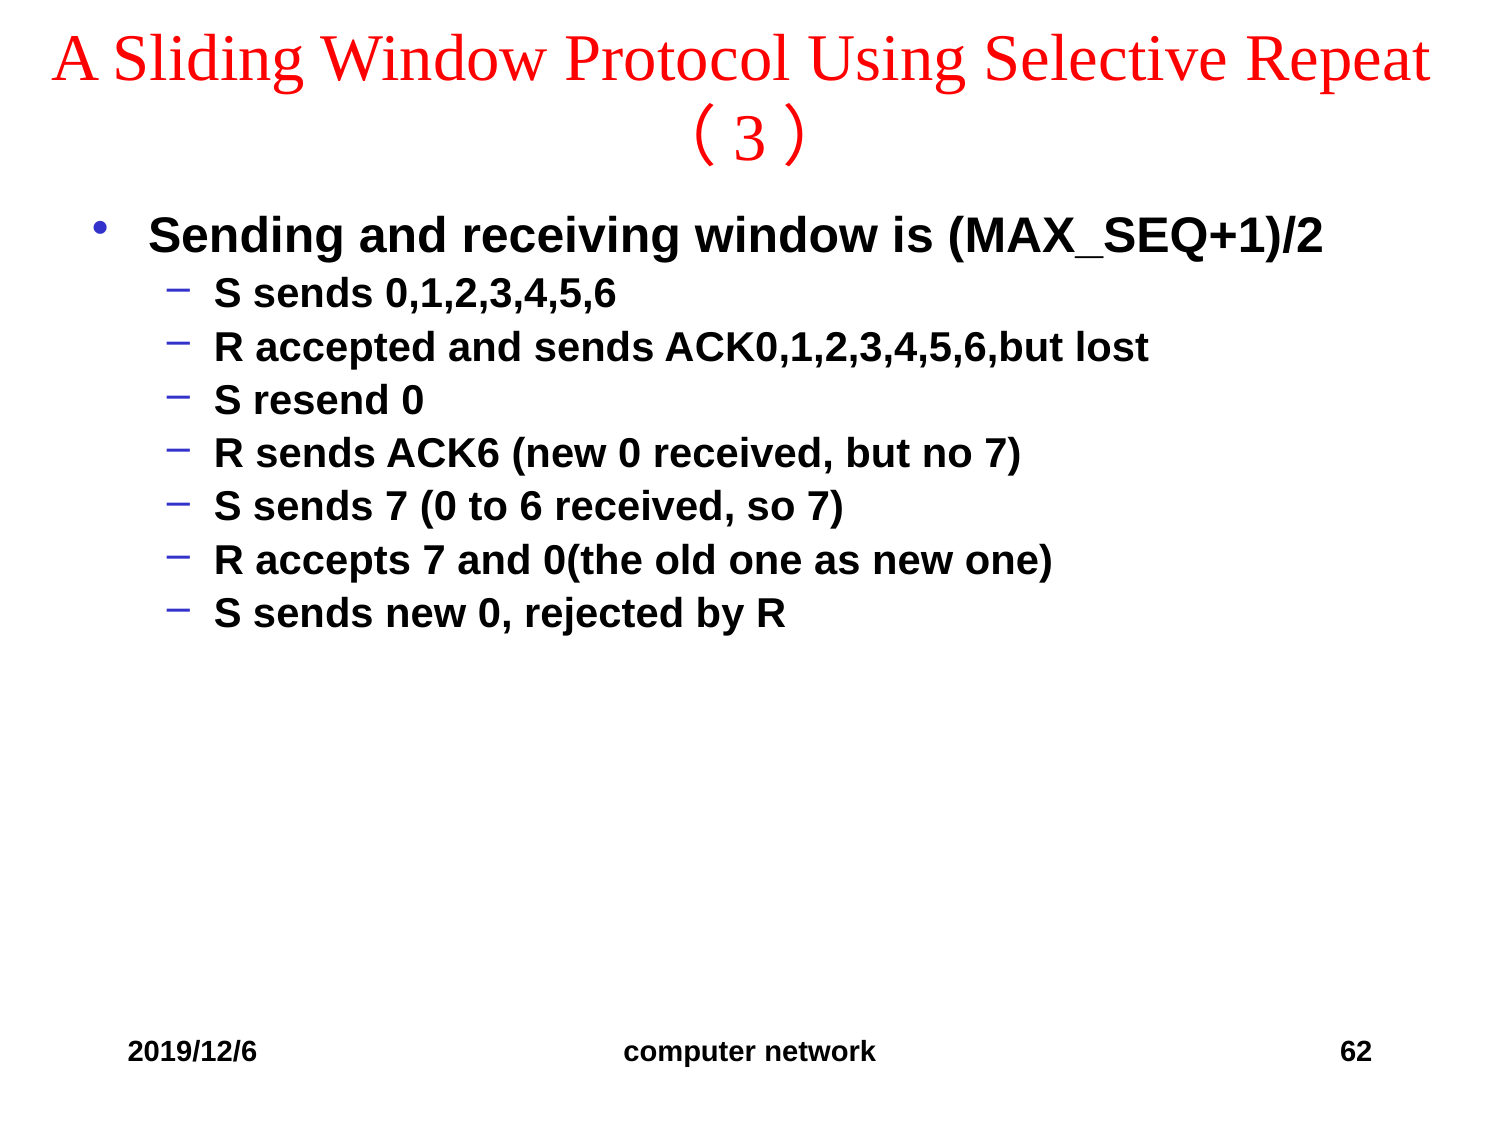

# A Sliding Window Protocol Using Selective Repeat（3）
Sending and receiving window is (MAX_SEQ+1)/2
S sends 0,1,2,3,4,5,6
R accepted and sends ACK0,1,2,3,4,5,6,but lost
S resend 0
R sends ACK6 (new 0 received, but no 7)
S sends 7 (0 to 6 received, so 7)
R accepts 7 and 0(the old one as new one)
S sends new 0, rejected by R
2019/12/6
computer network
62